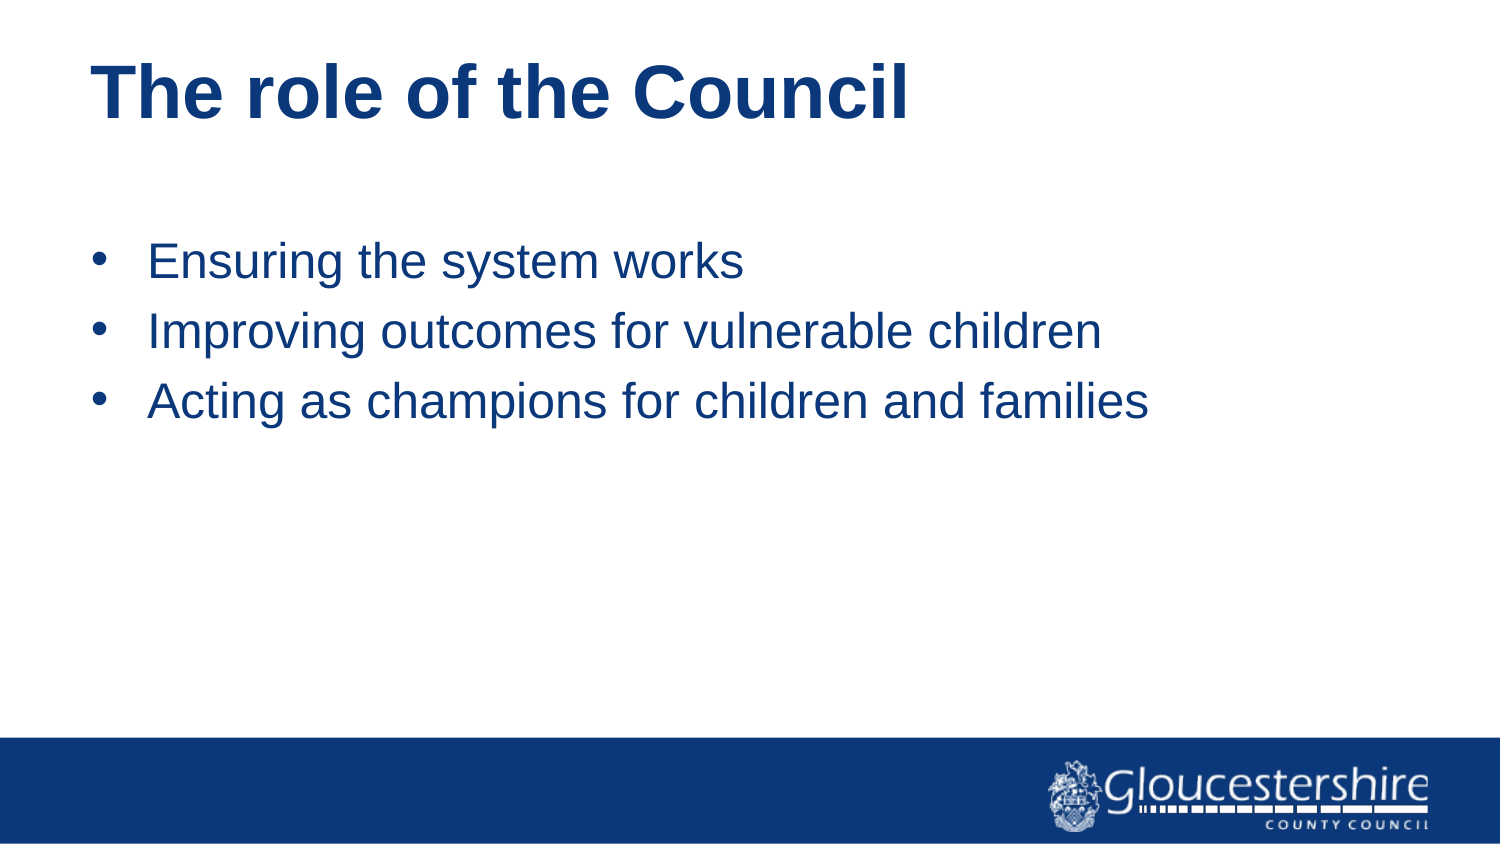

# The role of the Council
Ensuring the system works
Improving outcomes for vulnerable children
Acting as champions for children and families